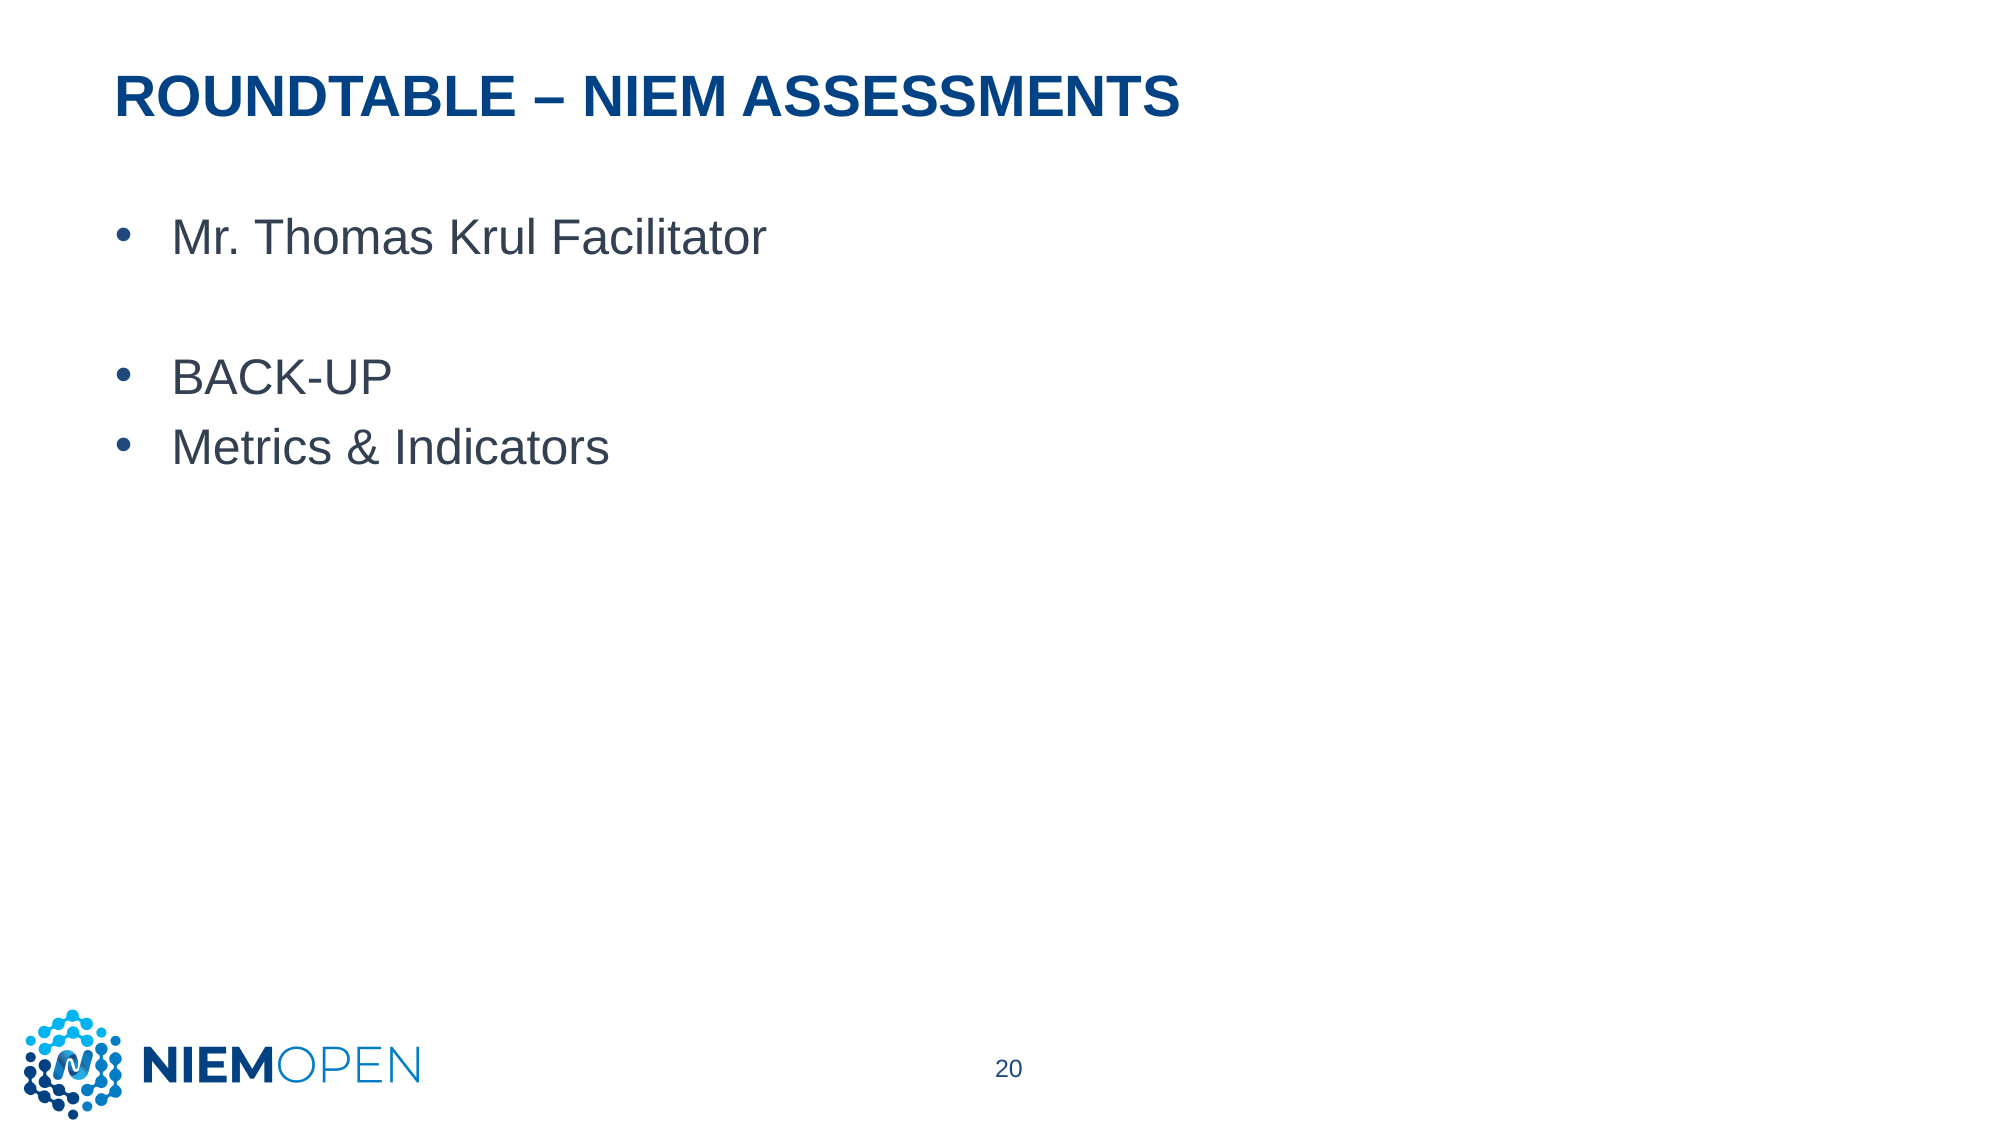

# Roundtable – NIEM Assessments
Mr. Thomas Krul Facilitator

BACK-UP
Metrics & Indicators
20